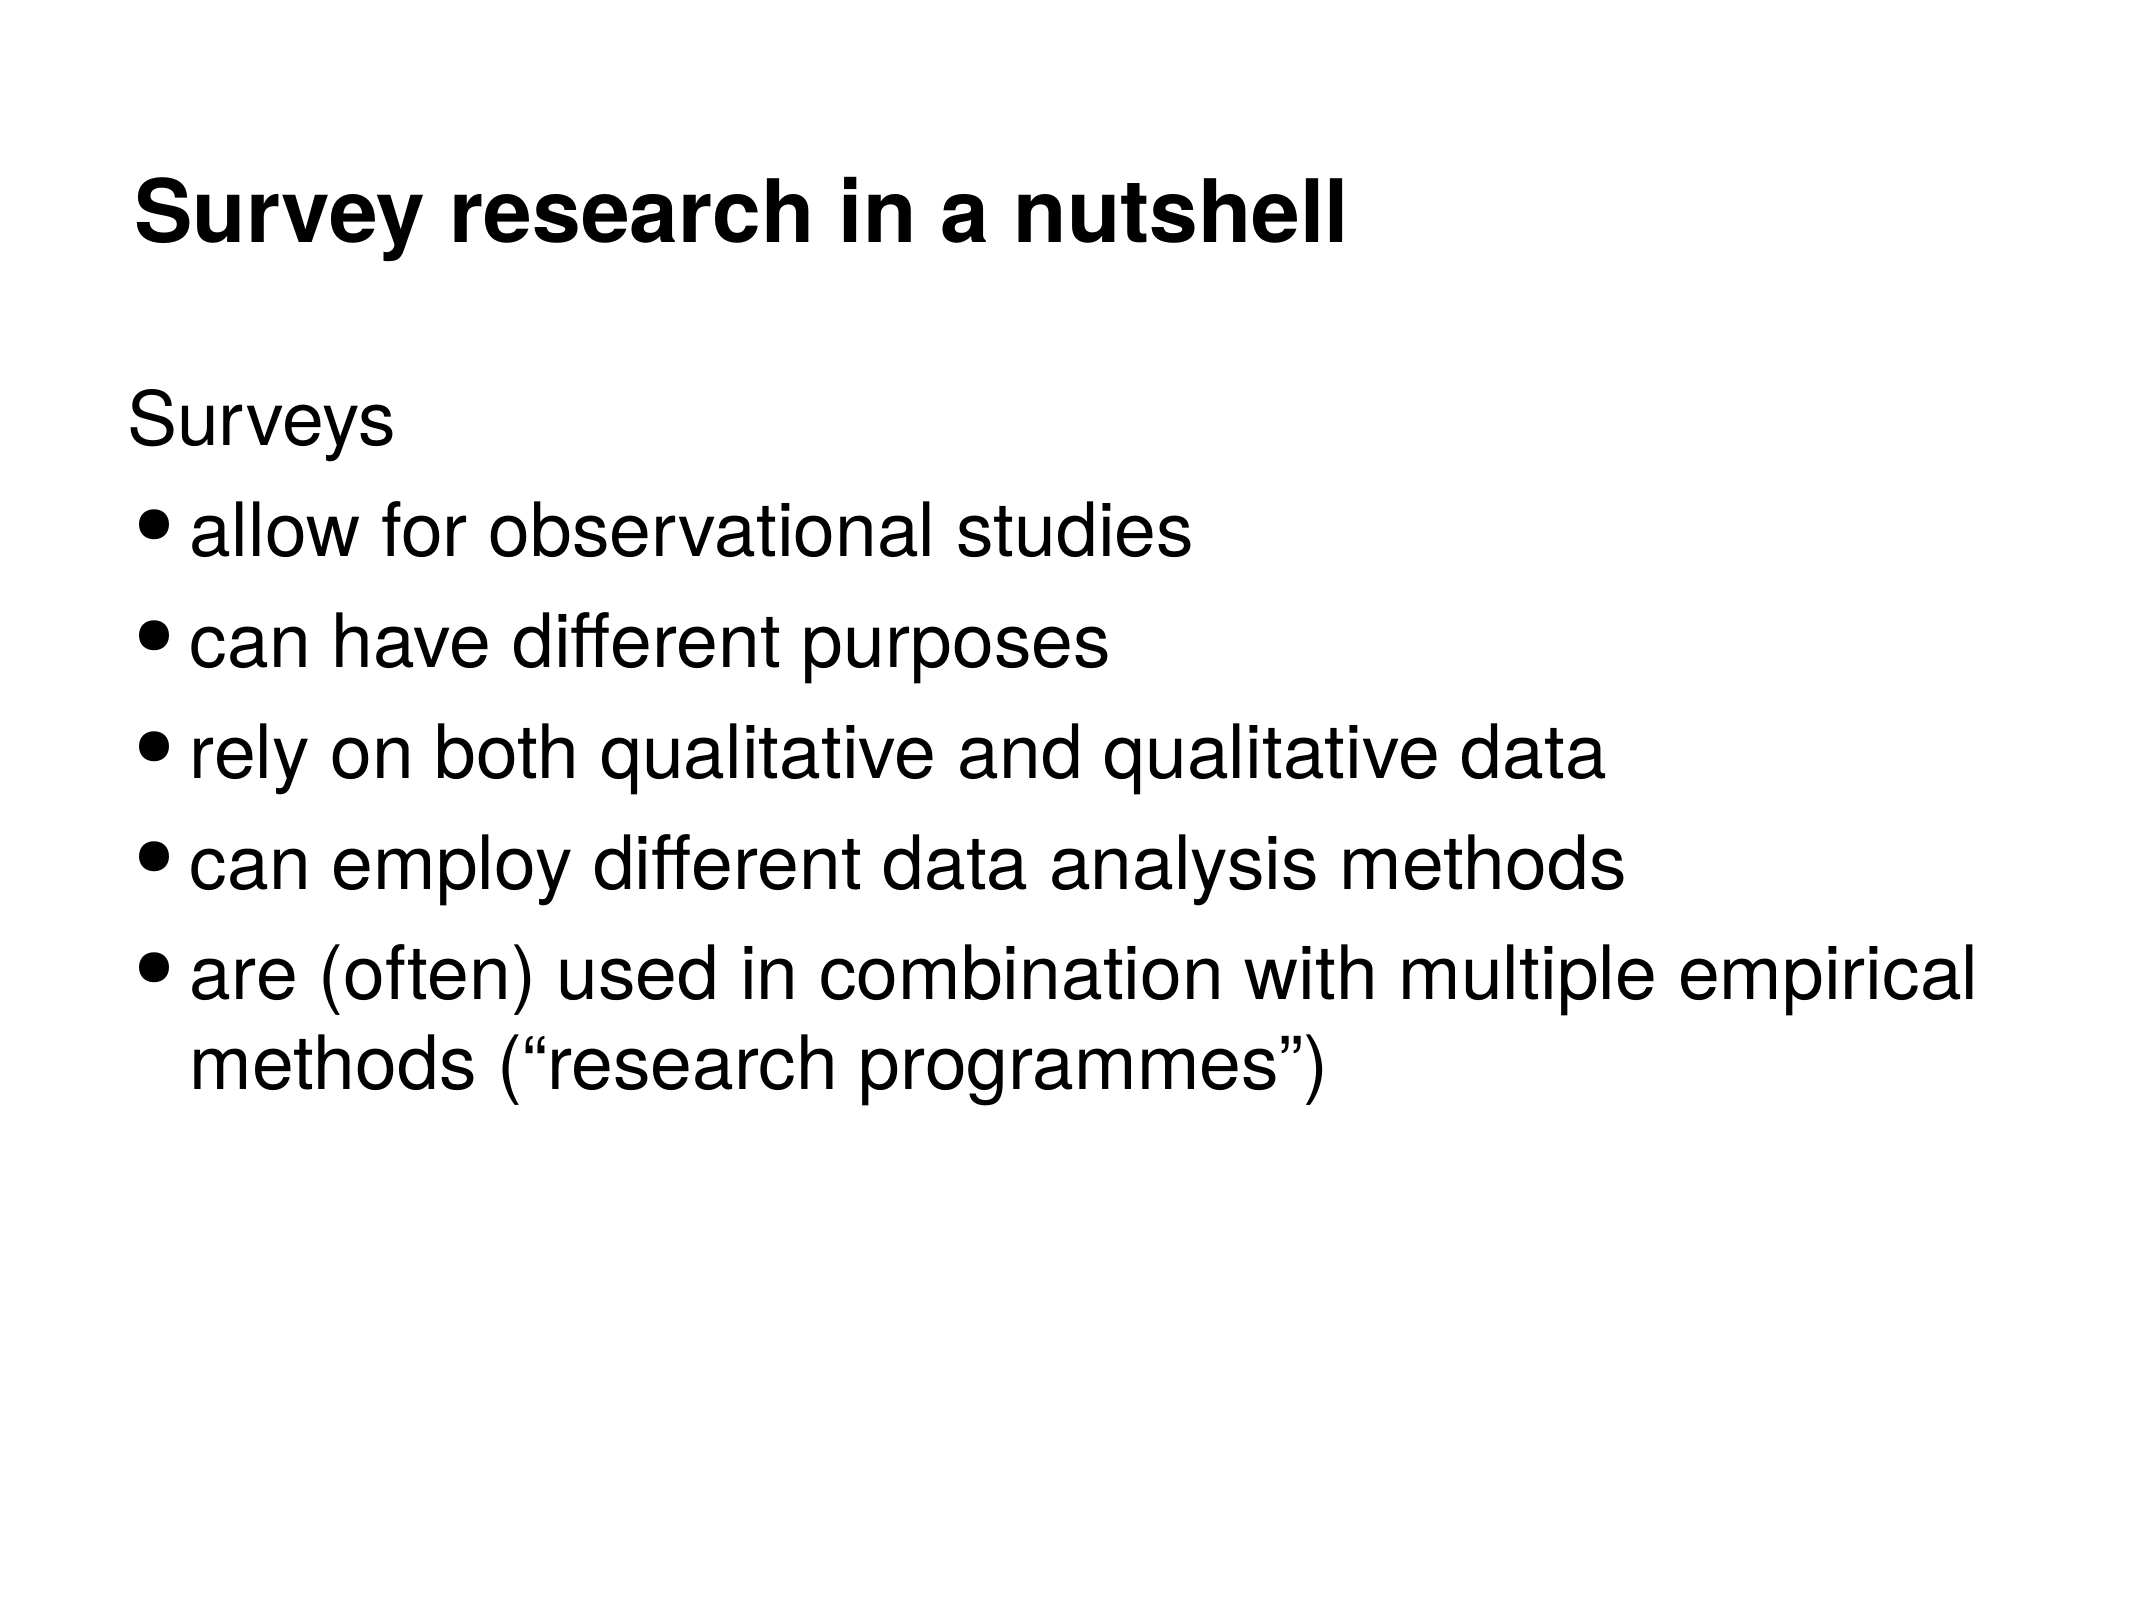

# Survey research in a nutshell
Surveys
allow for observational studies
can have different purposes
rely on both qualitative and qualitative data
can employ different data analysis methods
are (often) used in combination with multiple empirical methods (“research programmes”)